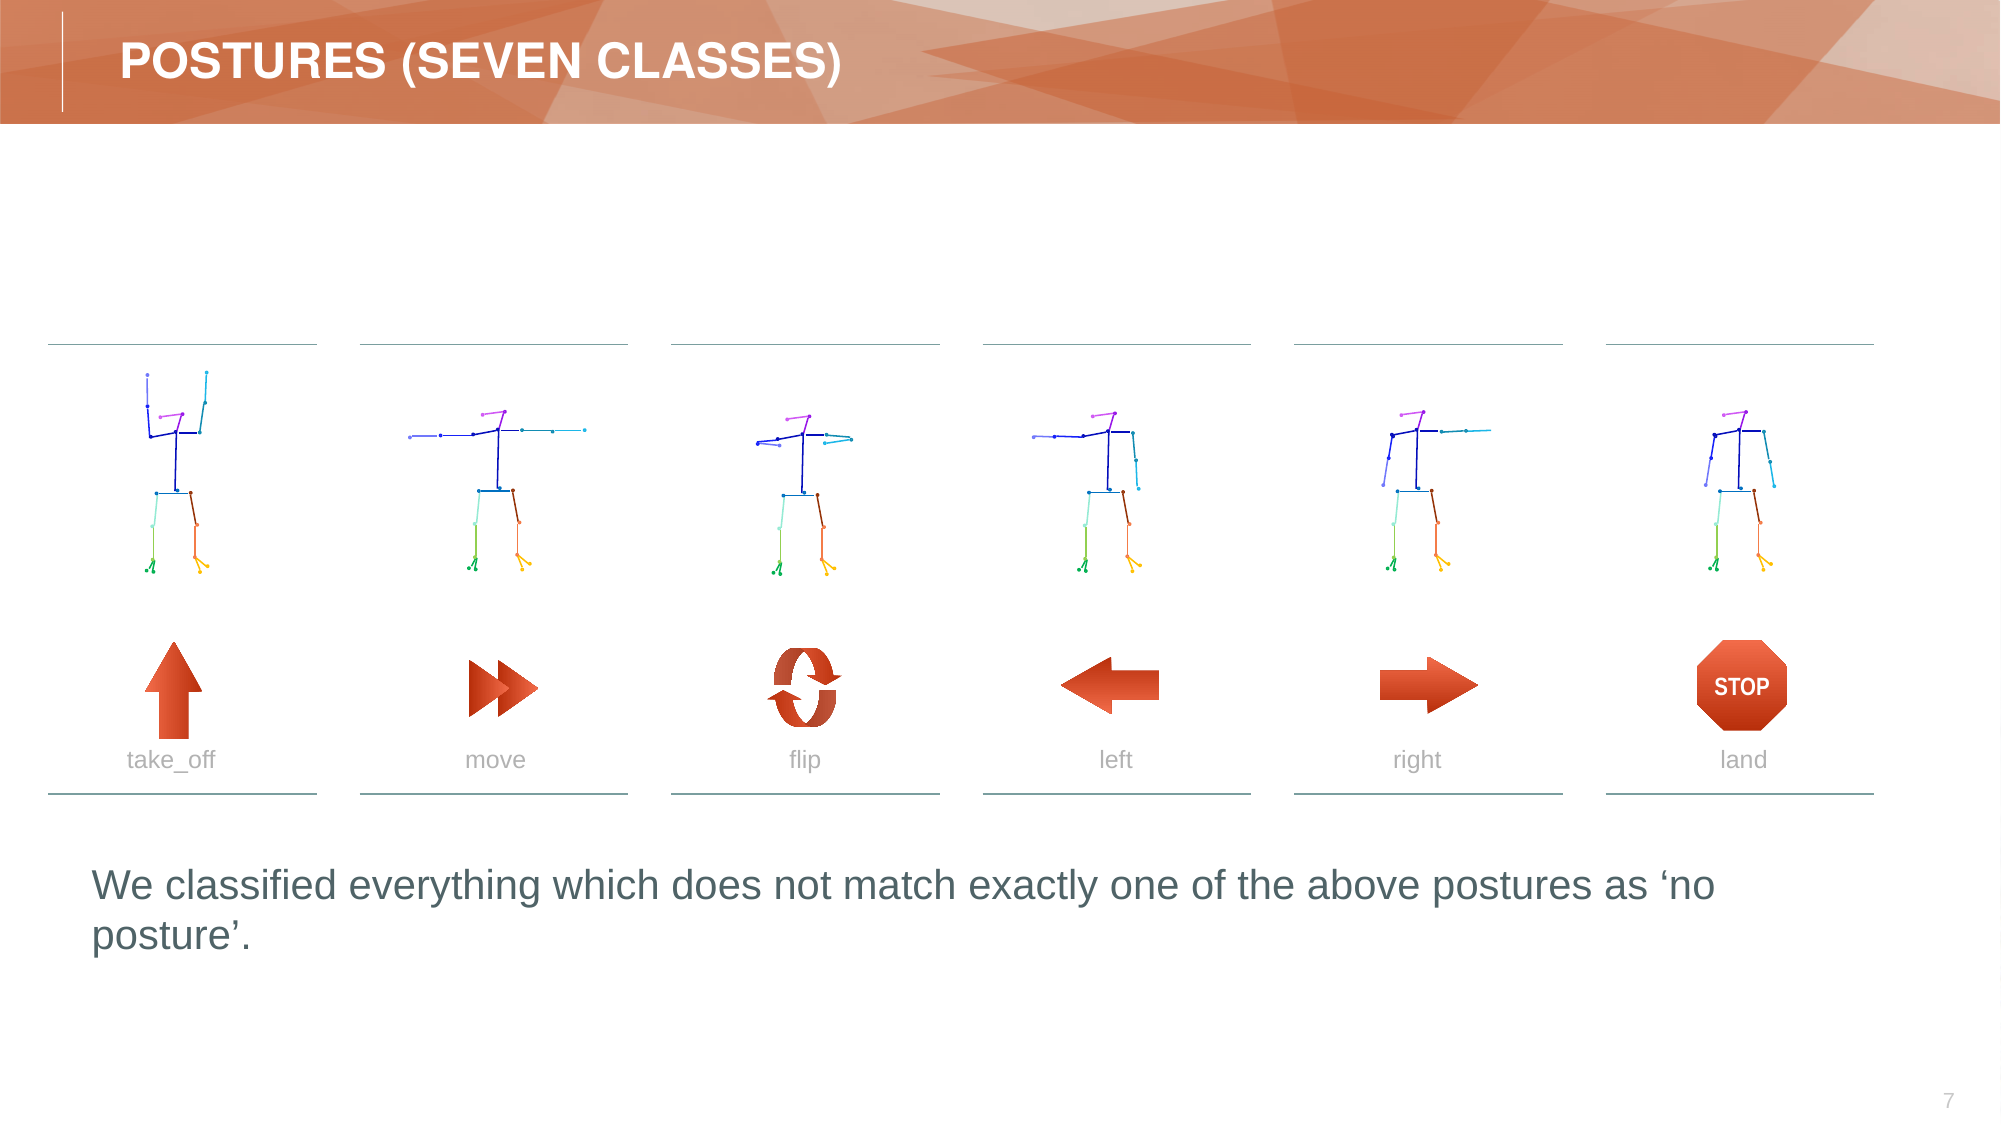

# POSTUREs (Seven Classes)

STOP

take_off
move
flip
left
right
land
We classified everything which does not match exactly one of the above postures as ‘no posture’.
7